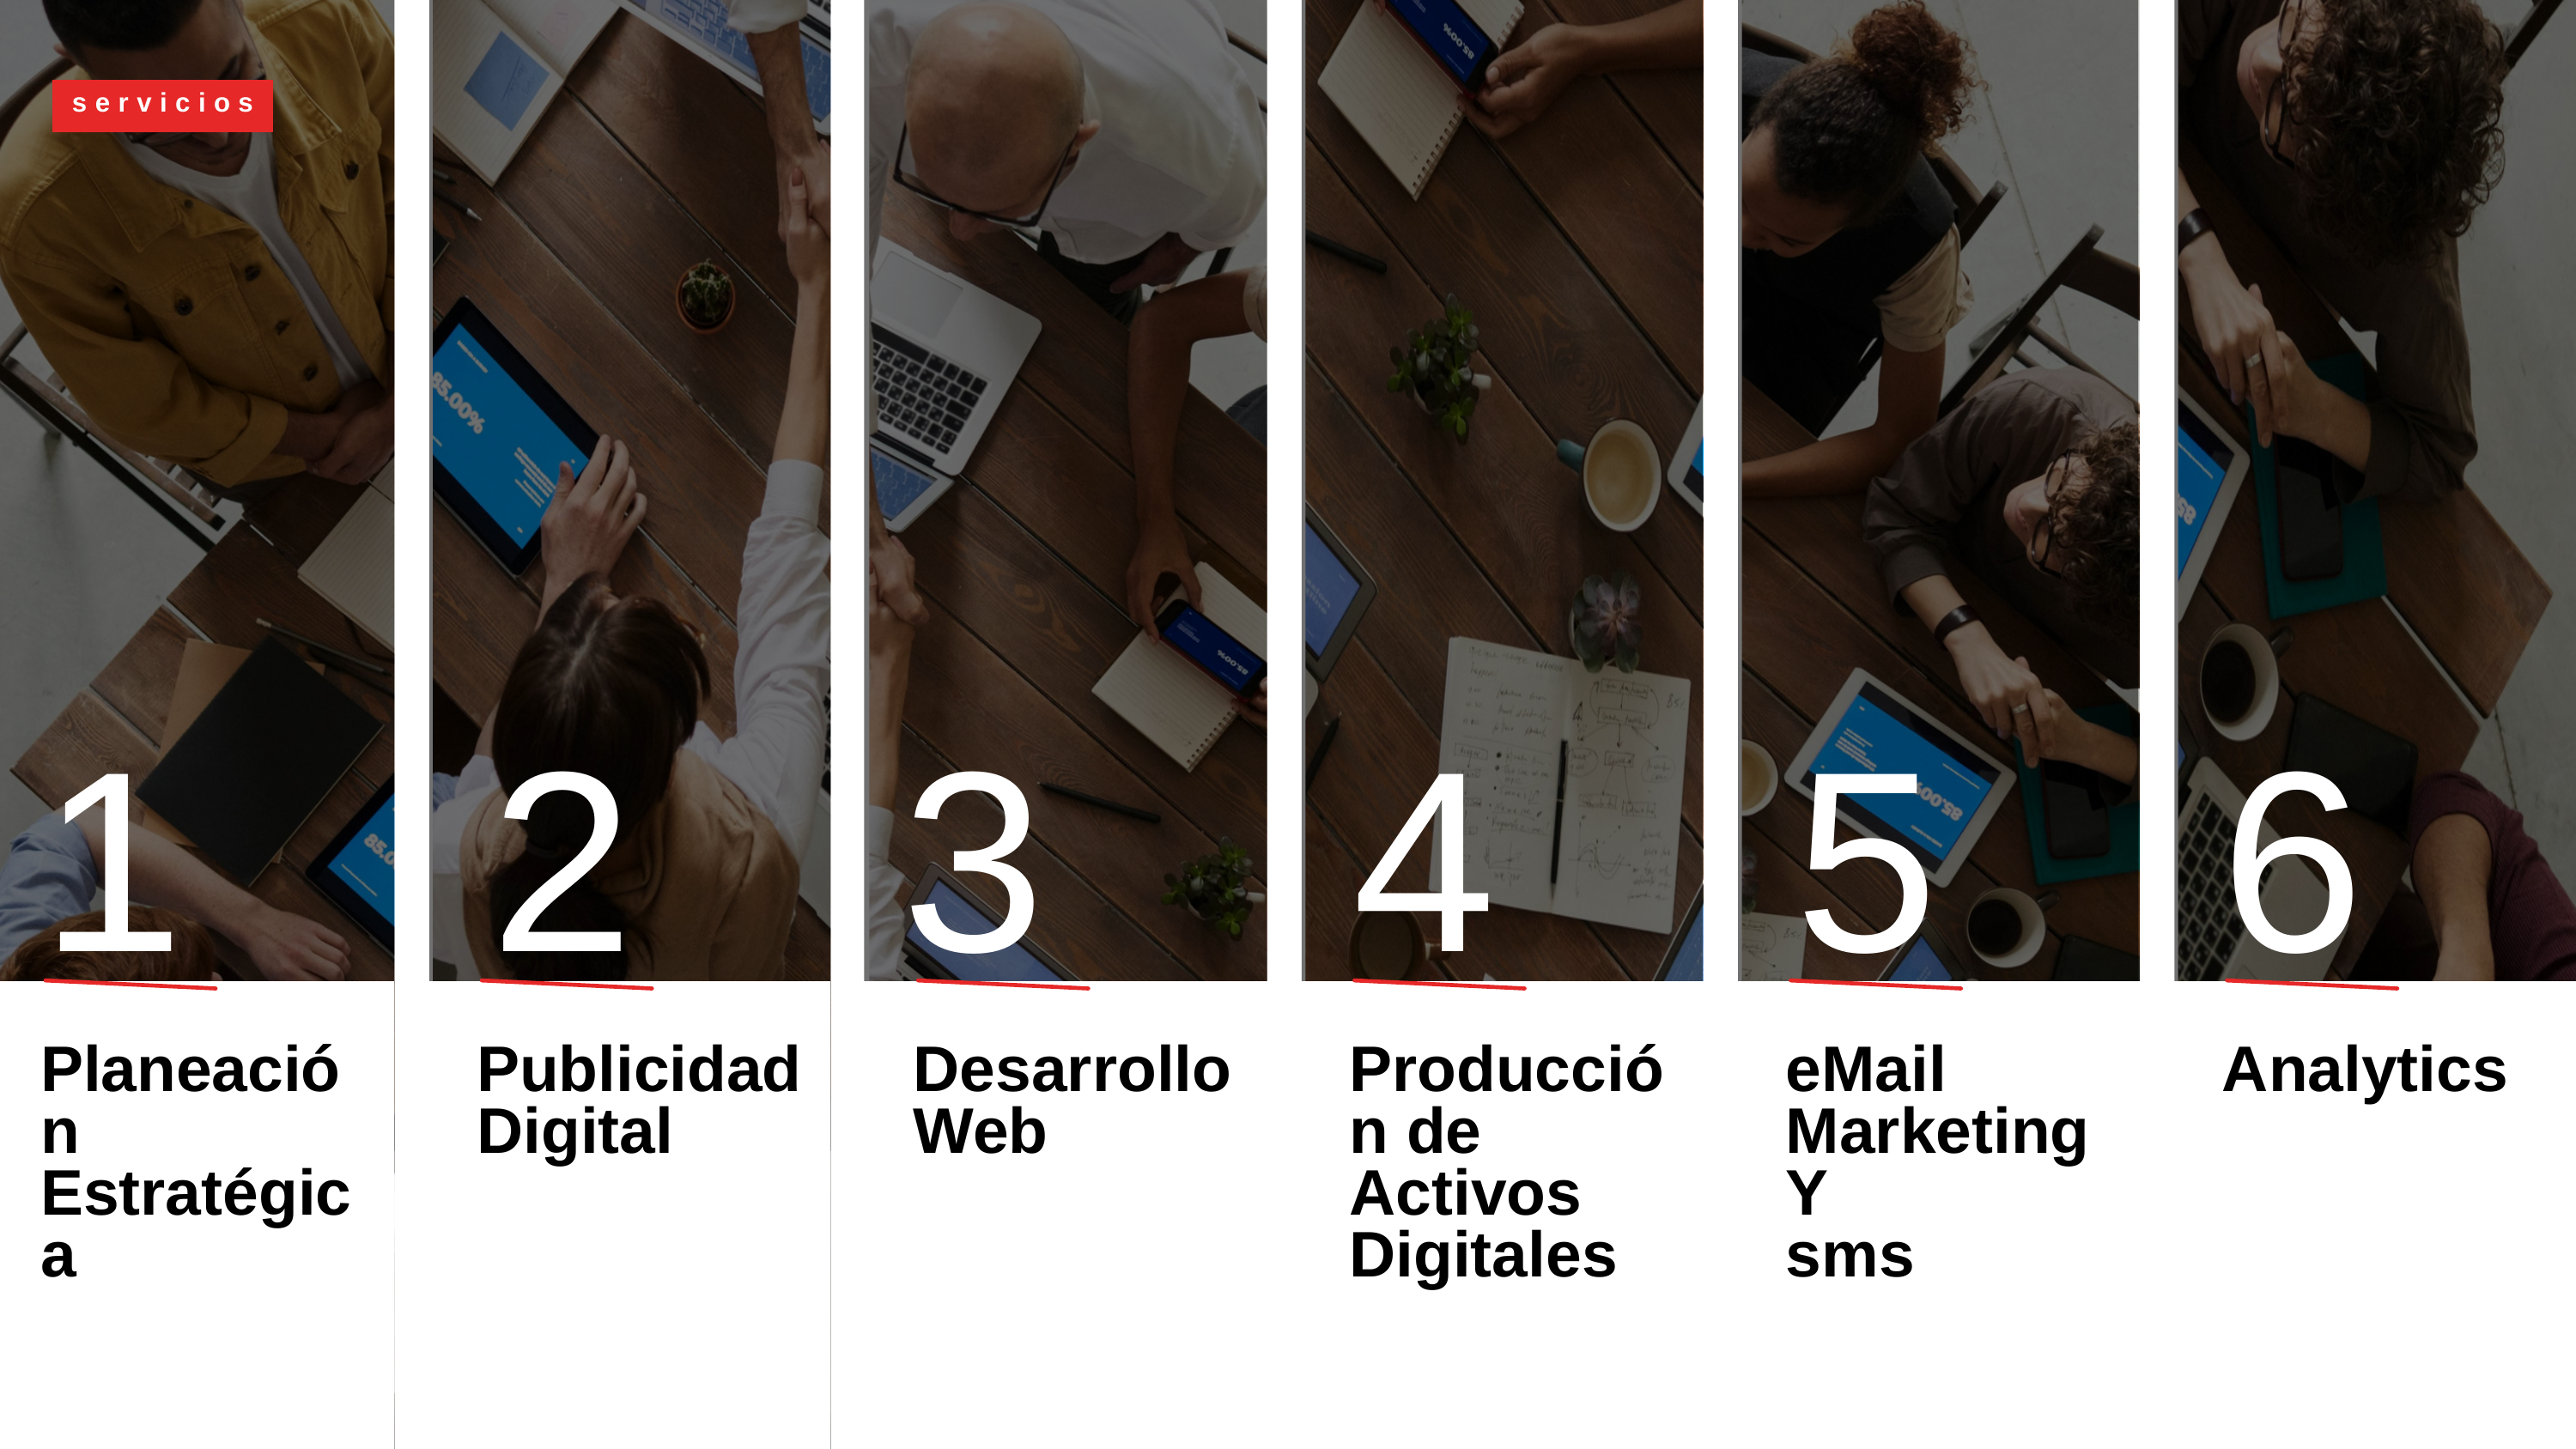

servicios
1
2
3
4
5
6

Planeación Estratégica
Publicidad Digital
Desarrollo Web
Producción de Activos Digitales
eMail Marketing
Y
sms
Analytics

PAg / ‹Nº›